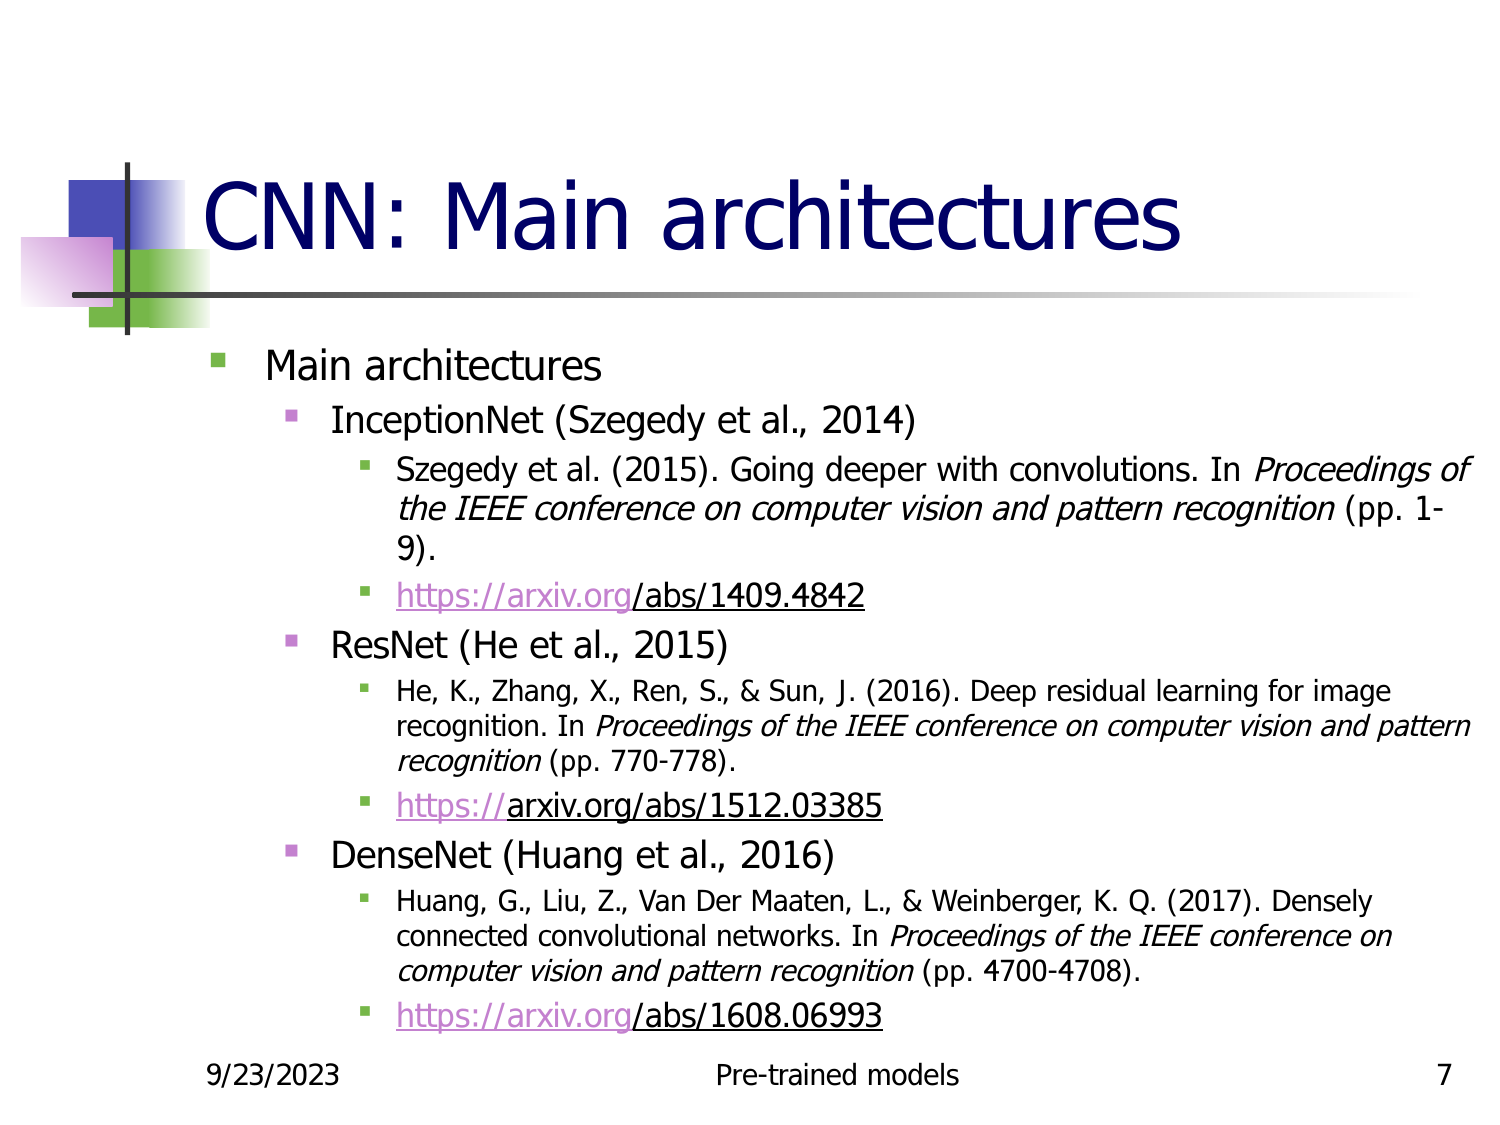

# CNN: Main architectures
Main architectures
InceptionNet (Szegedy et al., 2014)
Szegedy et al. (2015). Going deeper with convolutions. In Proceedings of the IEEE conference on computer vision and pattern recognition (pp. 1-9).
https://arxiv.org/abs/1409.4842
ResNet (He et al., 2015)
He, K., Zhang, X., Ren, S., & Sun, J. (2016). Deep residual learning for image recognition. In Proceedings of the IEEE conference on computer vision and pattern recognition (pp. 770-778).
https://arxiv.org/abs/1512.03385
DenseNet (Huang et al., 2016)
Huang, G., Liu, Z., Van Der Maaten, L., & Weinberger, K. Q. (2017). Densely connected convolutional networks. In Proceedings of the IEEE conference on computer vision and pattern recognition (pp. 4700-4708).
https://arxiv.org/abs/1608.06993

9/23/2023
Pre-trained models
7